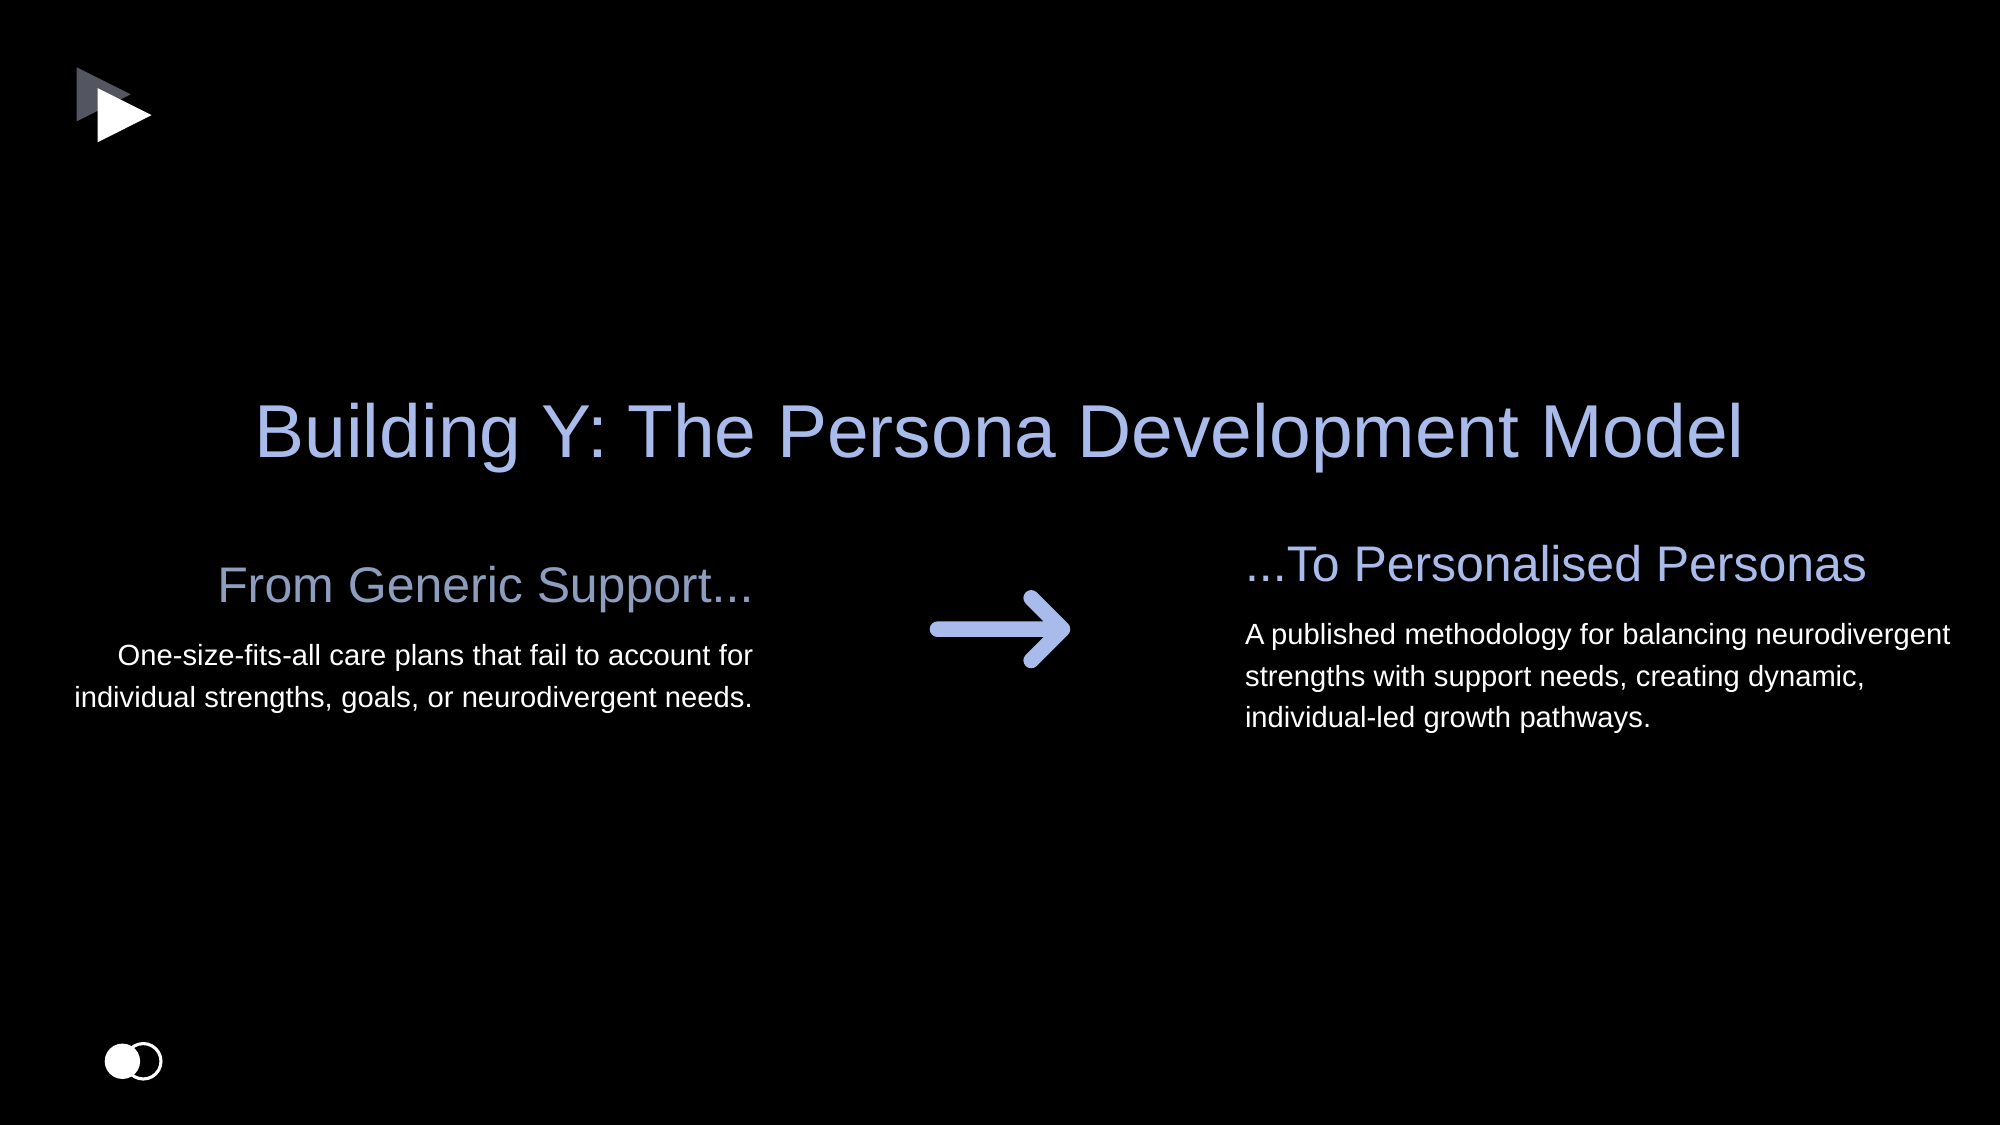

Building Y: The Persona Development Model
...To Personalised Personas
From Generic Support...

A published methodology for balancing neurodivergent strengths with support needs, creating dynamic, individual-led growth pathways.
One-size-fits-all care plans that fail to account for individual strengths, goals, or neurodivergent needs.